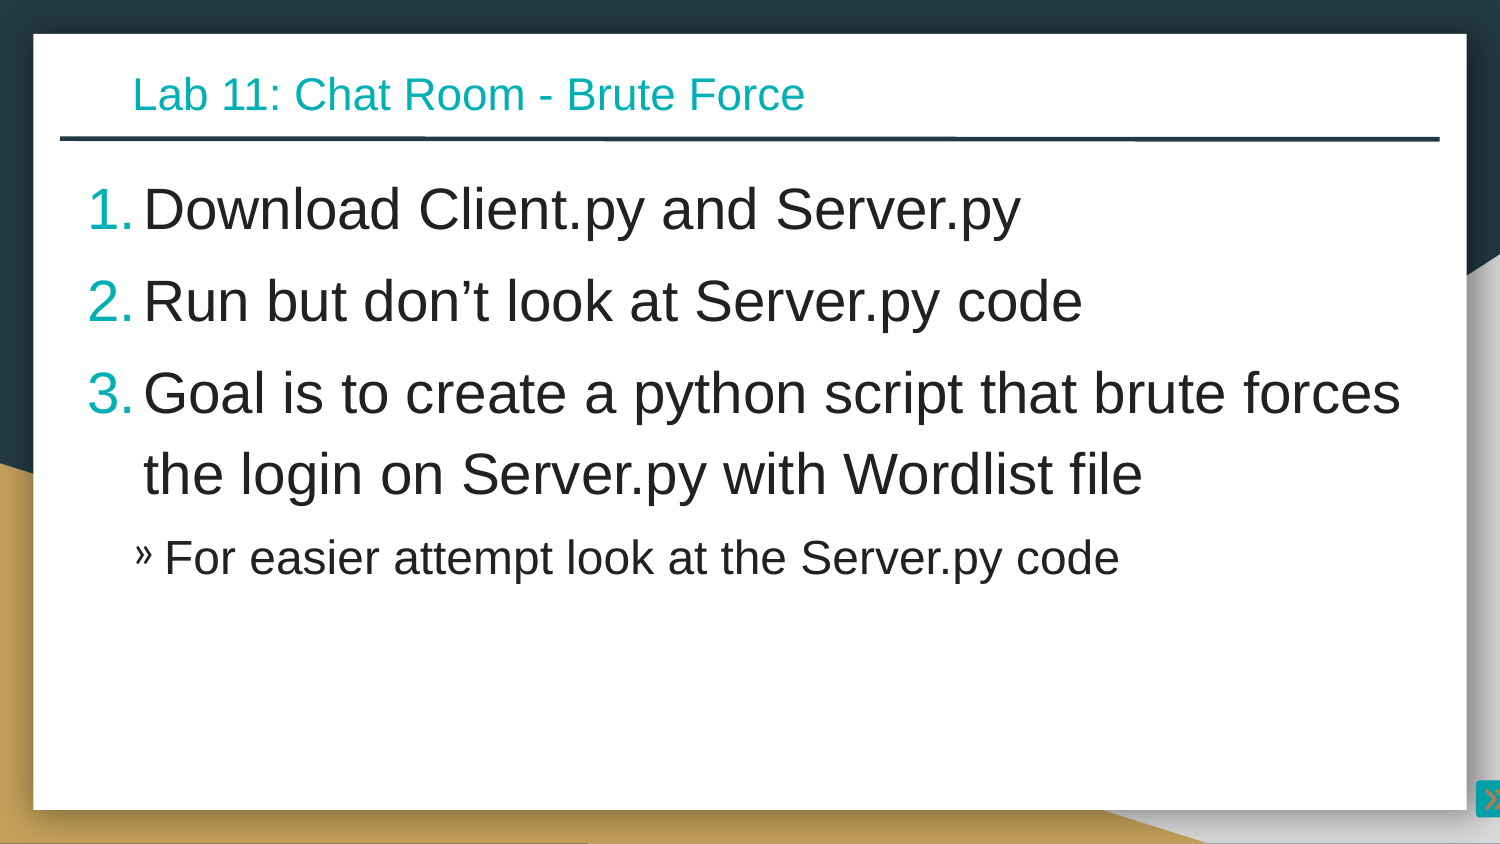

Lab 11: Chat Room - Brute Force
Download Client.py and Server.py
Run but don’t look at Server.py code
Goal is to create a python script that brute forces the login on Server.py with Wordlist file
For easier attempt look at the Server.py code